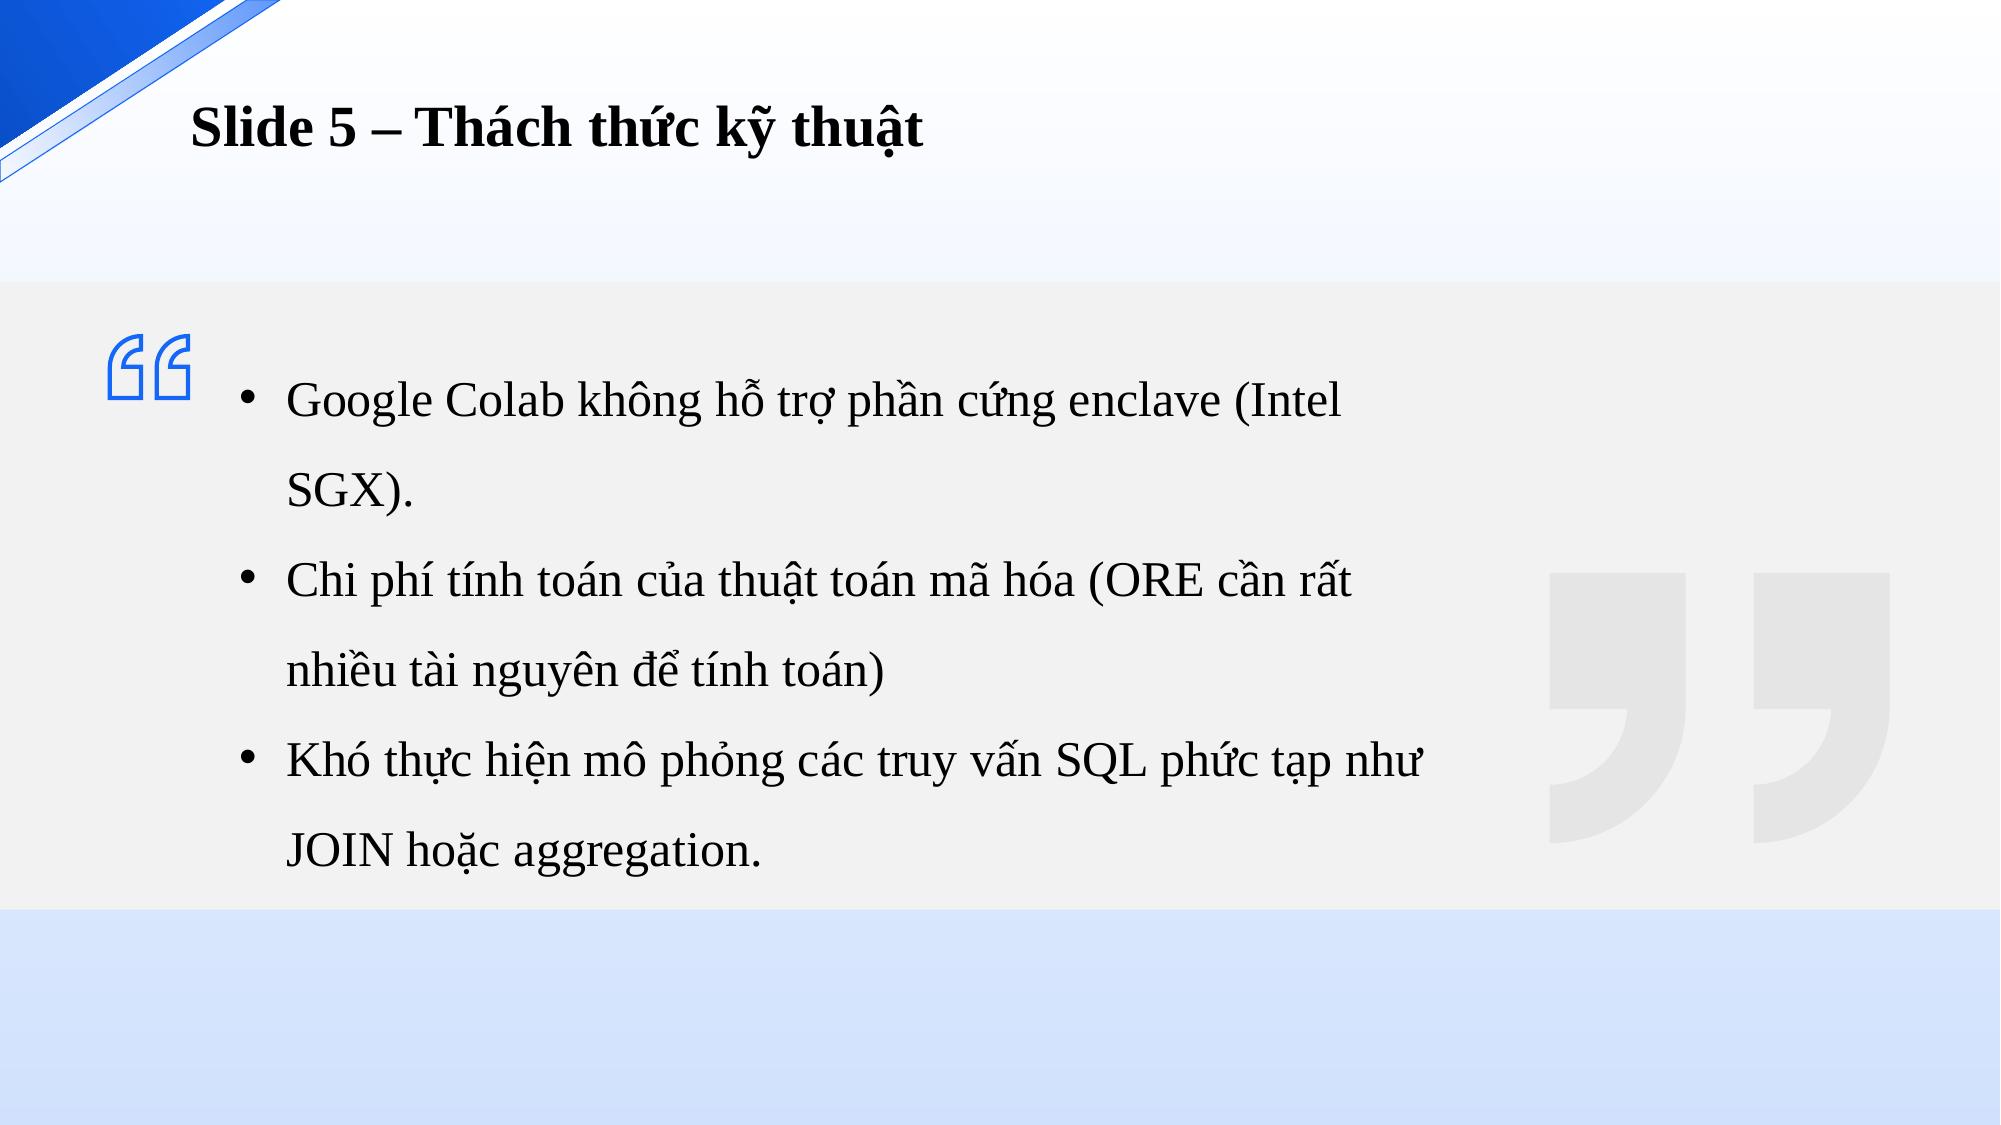

Slide 5 – Thách thức kỹ thuật

Google Colab không hỗ trợ phần cứng enclave (Intel SGX).
Chi phí tính toán của thuật toán mã hóa (ORE cần rất nhiều tài nguyên để tính toán)
Khó thực hiện mô phỏng các truy vấn SQL phức tạp như JOIN hoặc aggregation.